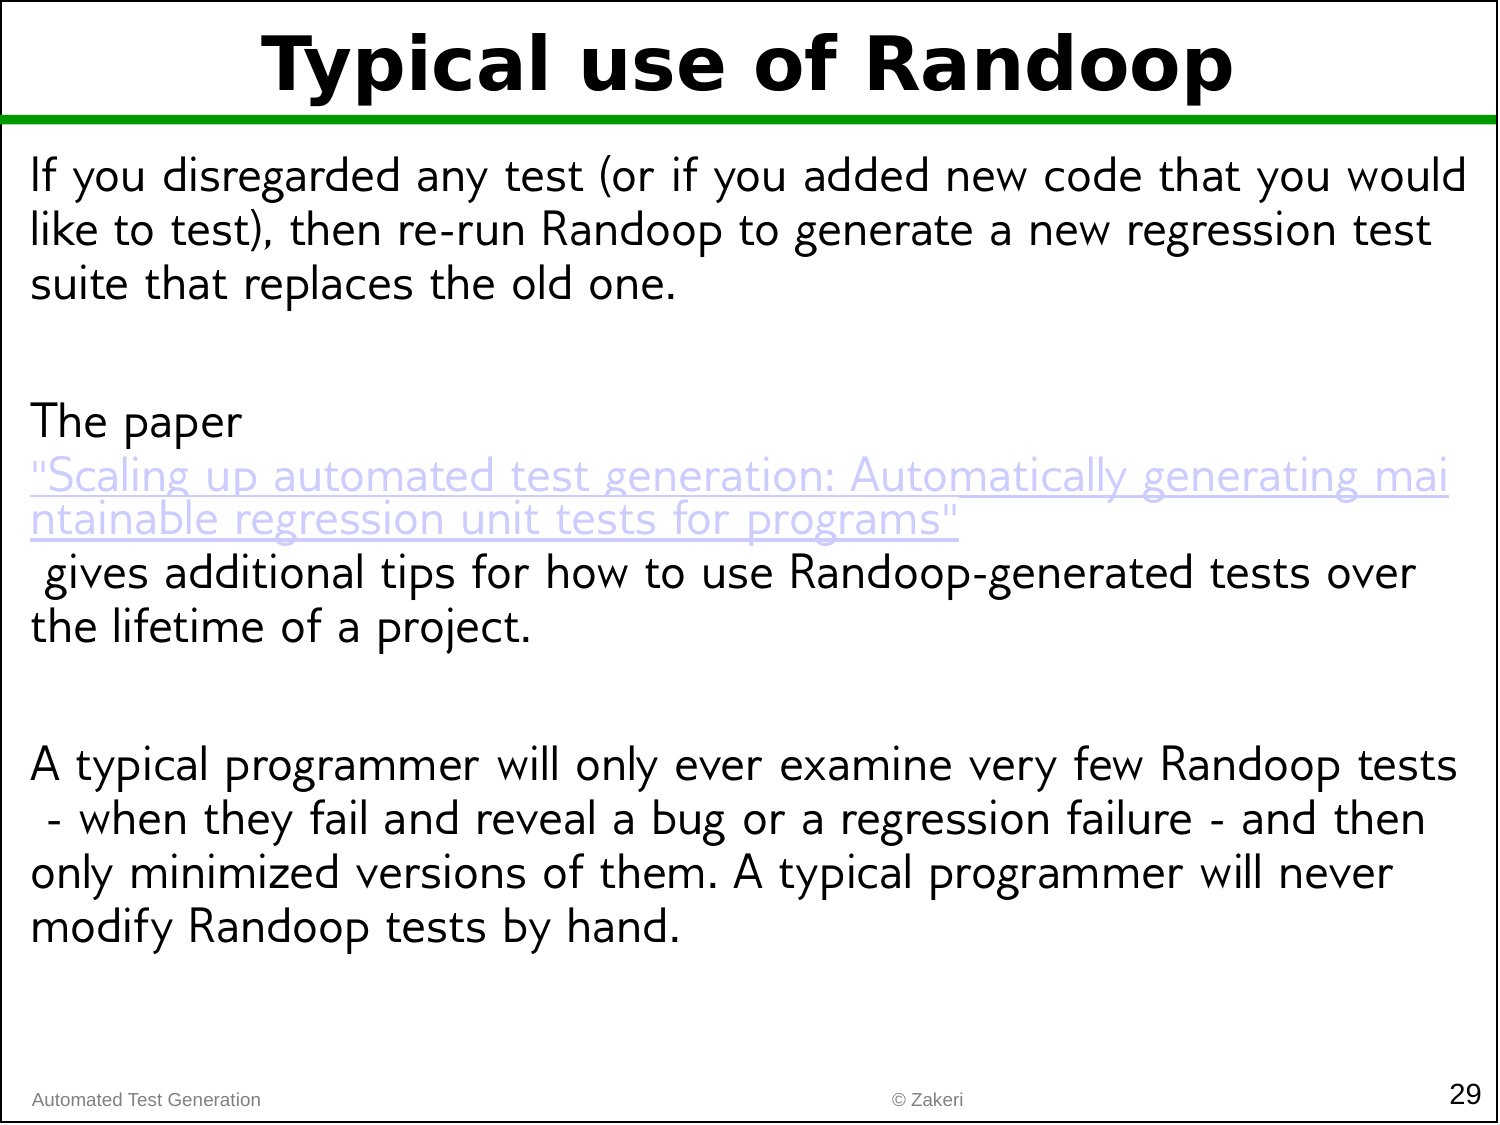

# Typical use of Randoop
If you disregarded any test (or if you added new code that you would like to test), then re-run Randoop to generate a new regression test suite that replaces the old one.

The paper "Scaling up automated test generation: Automatically generating maintainable regression unit tests for programs" gives additional tips for how to use Randoop-generated tests over the lifetime of a project.

A typical programmer will only ever examine very few Randoop tests  - when they fail and reveal a bug or a regression failure - and then only minimized versions of them. A typical programmer will never modify Randoop tests by hand.
29
© Zakeri
Automated Test Generation